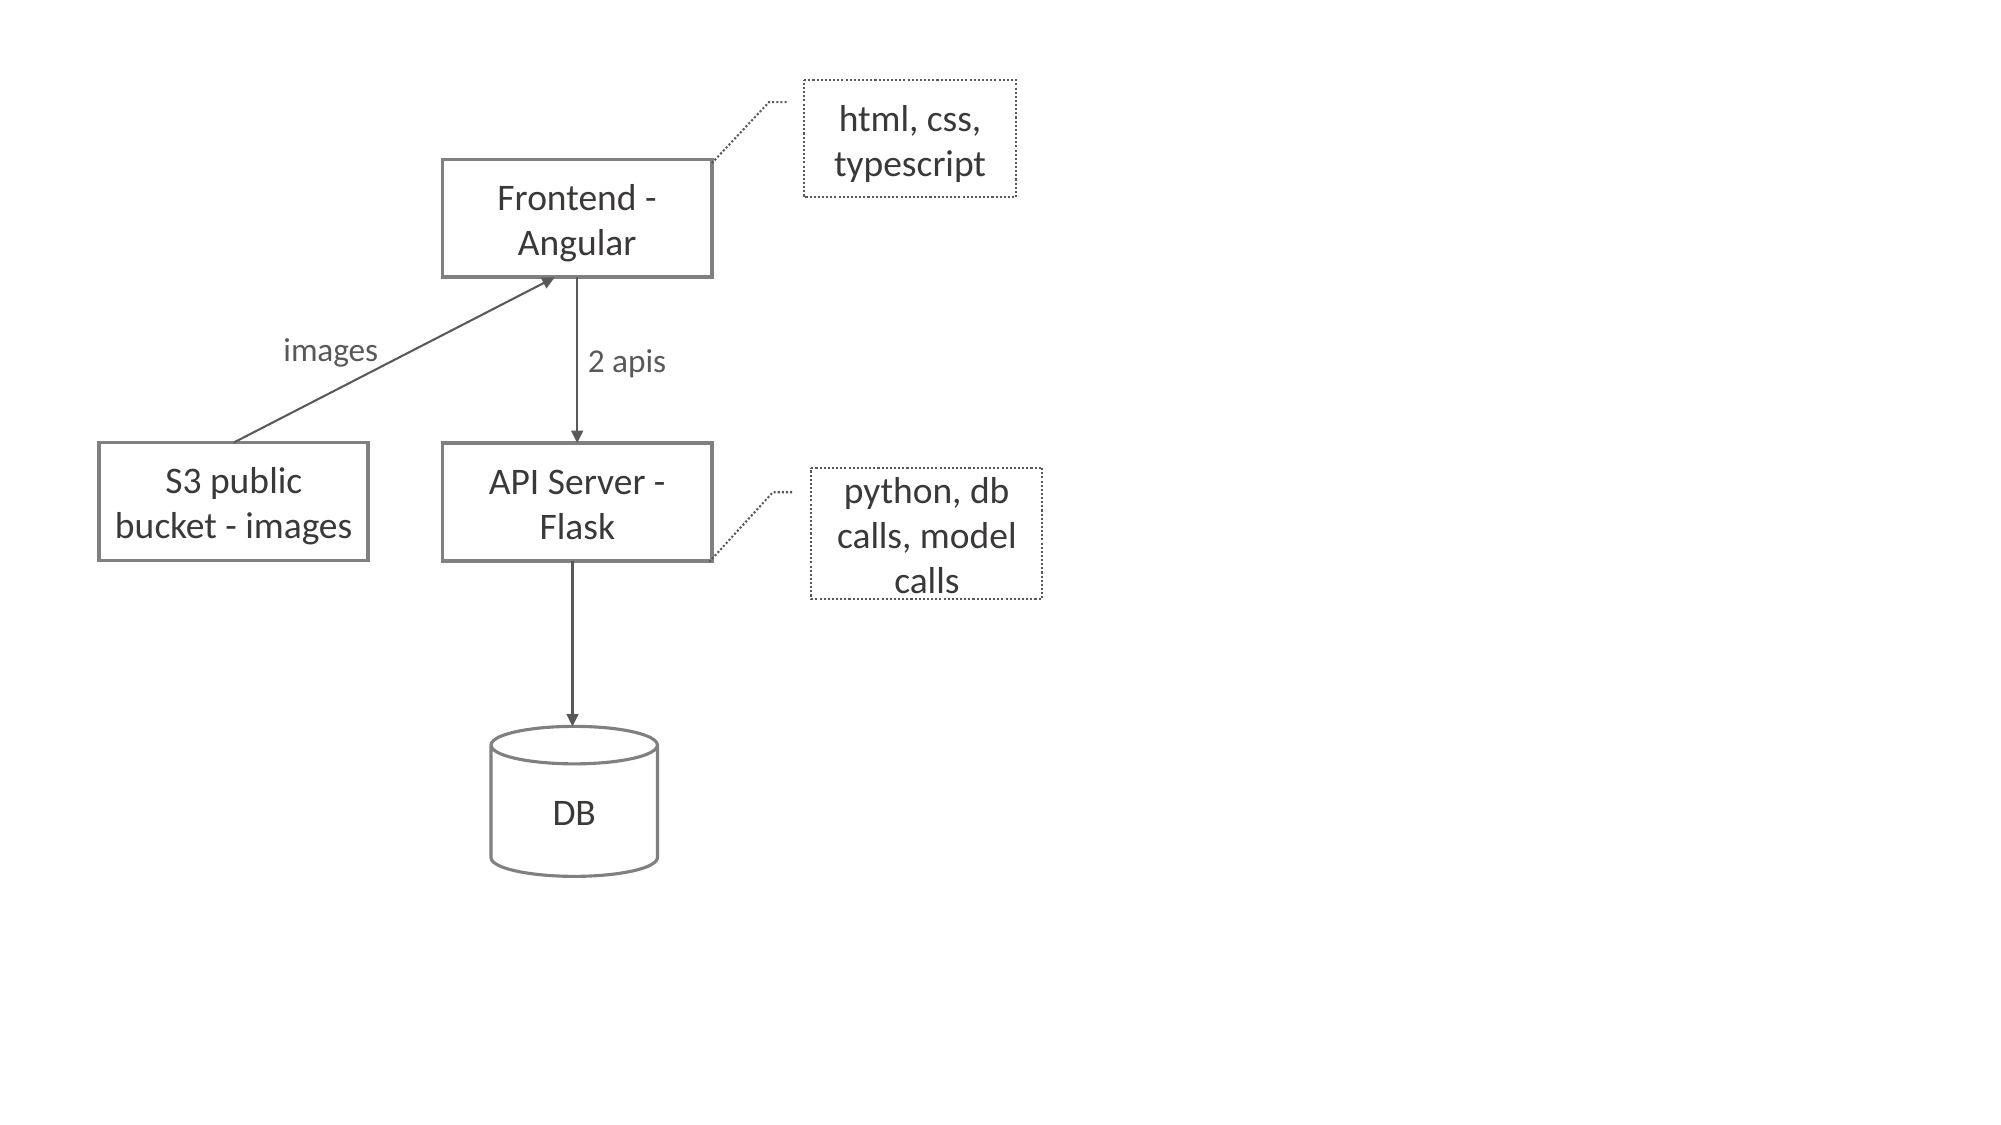

html, css, typescript
Frontend - Angular
images
2 apis
S3 public bucket - images
API Server - Flask
python, db calls, model calls
DB